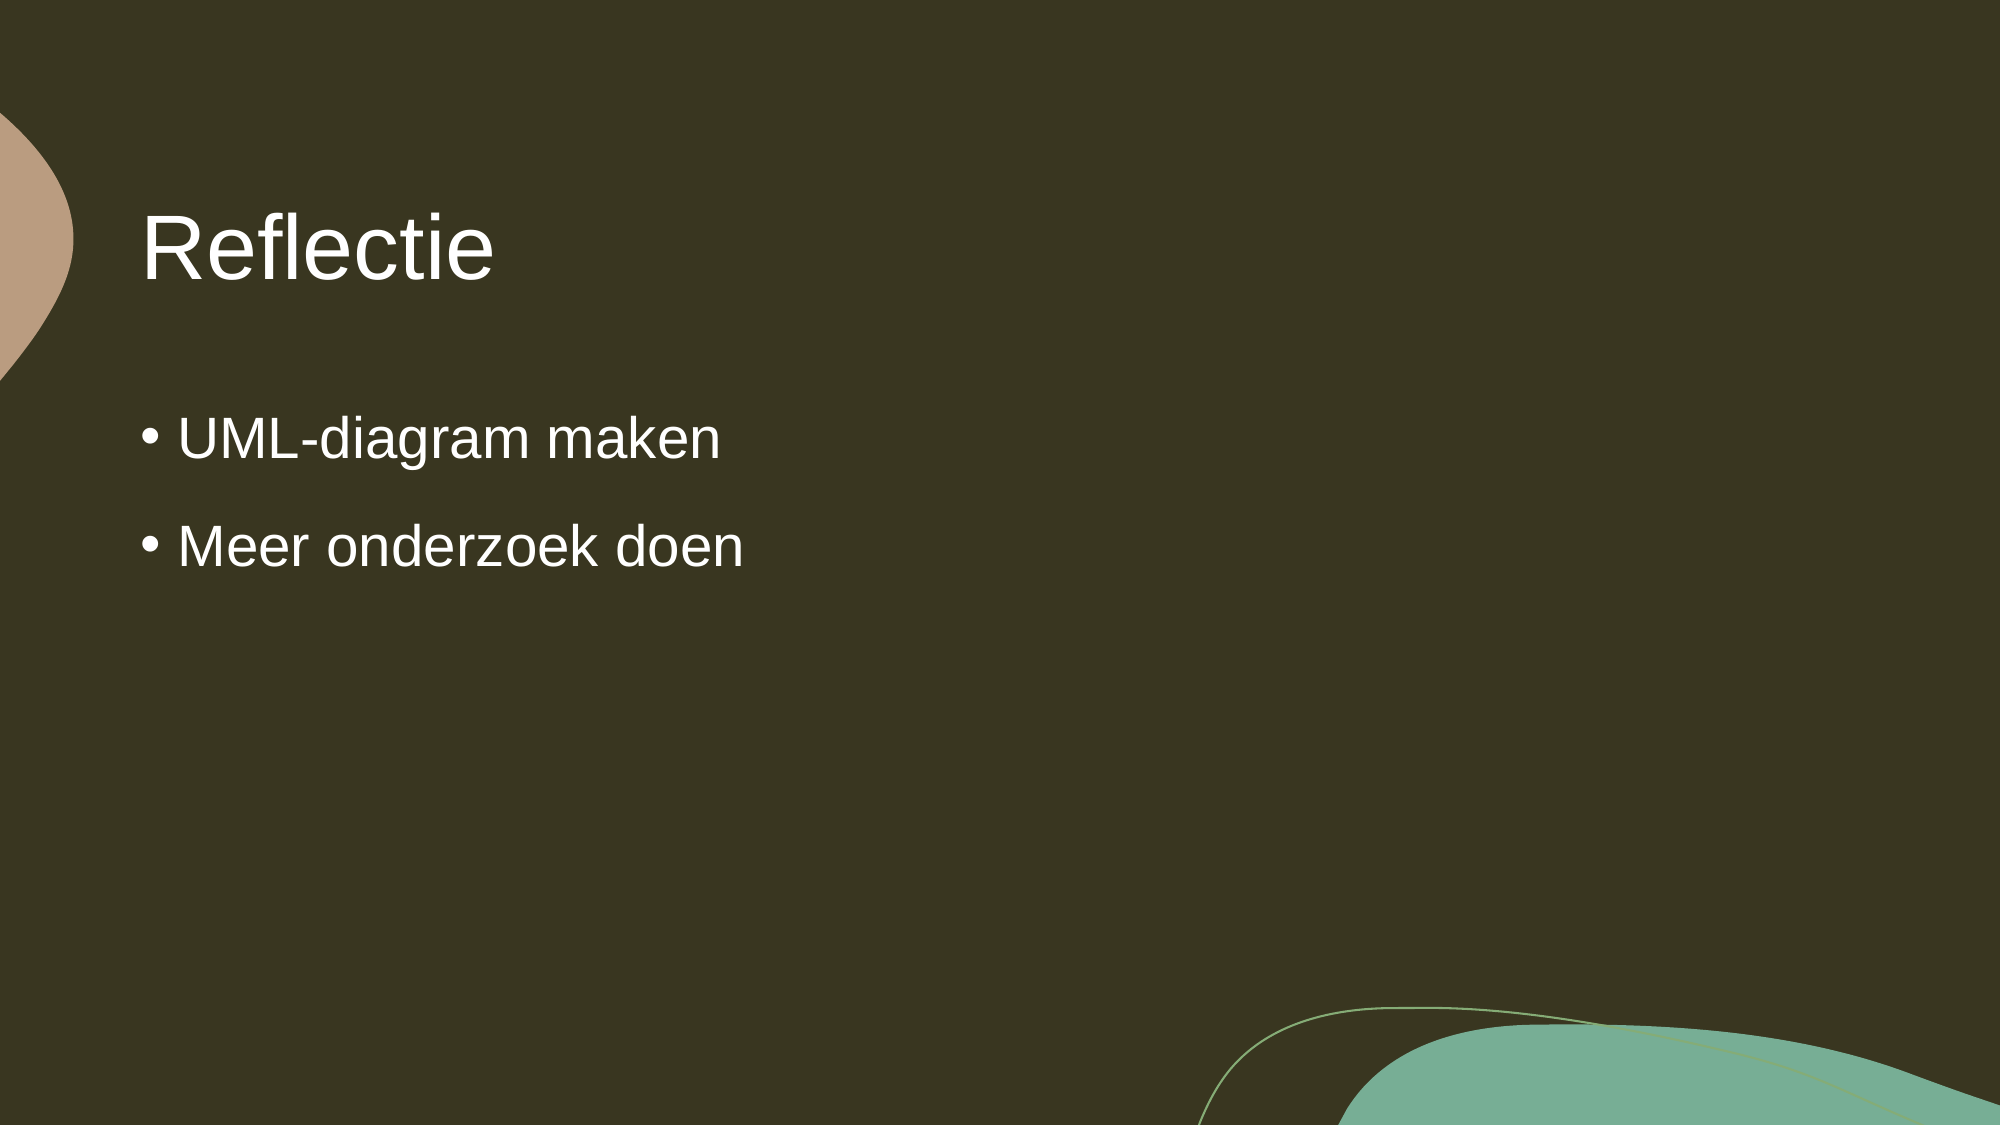

# Reflectie
UML-diagram maken
Meer onderzoek doen